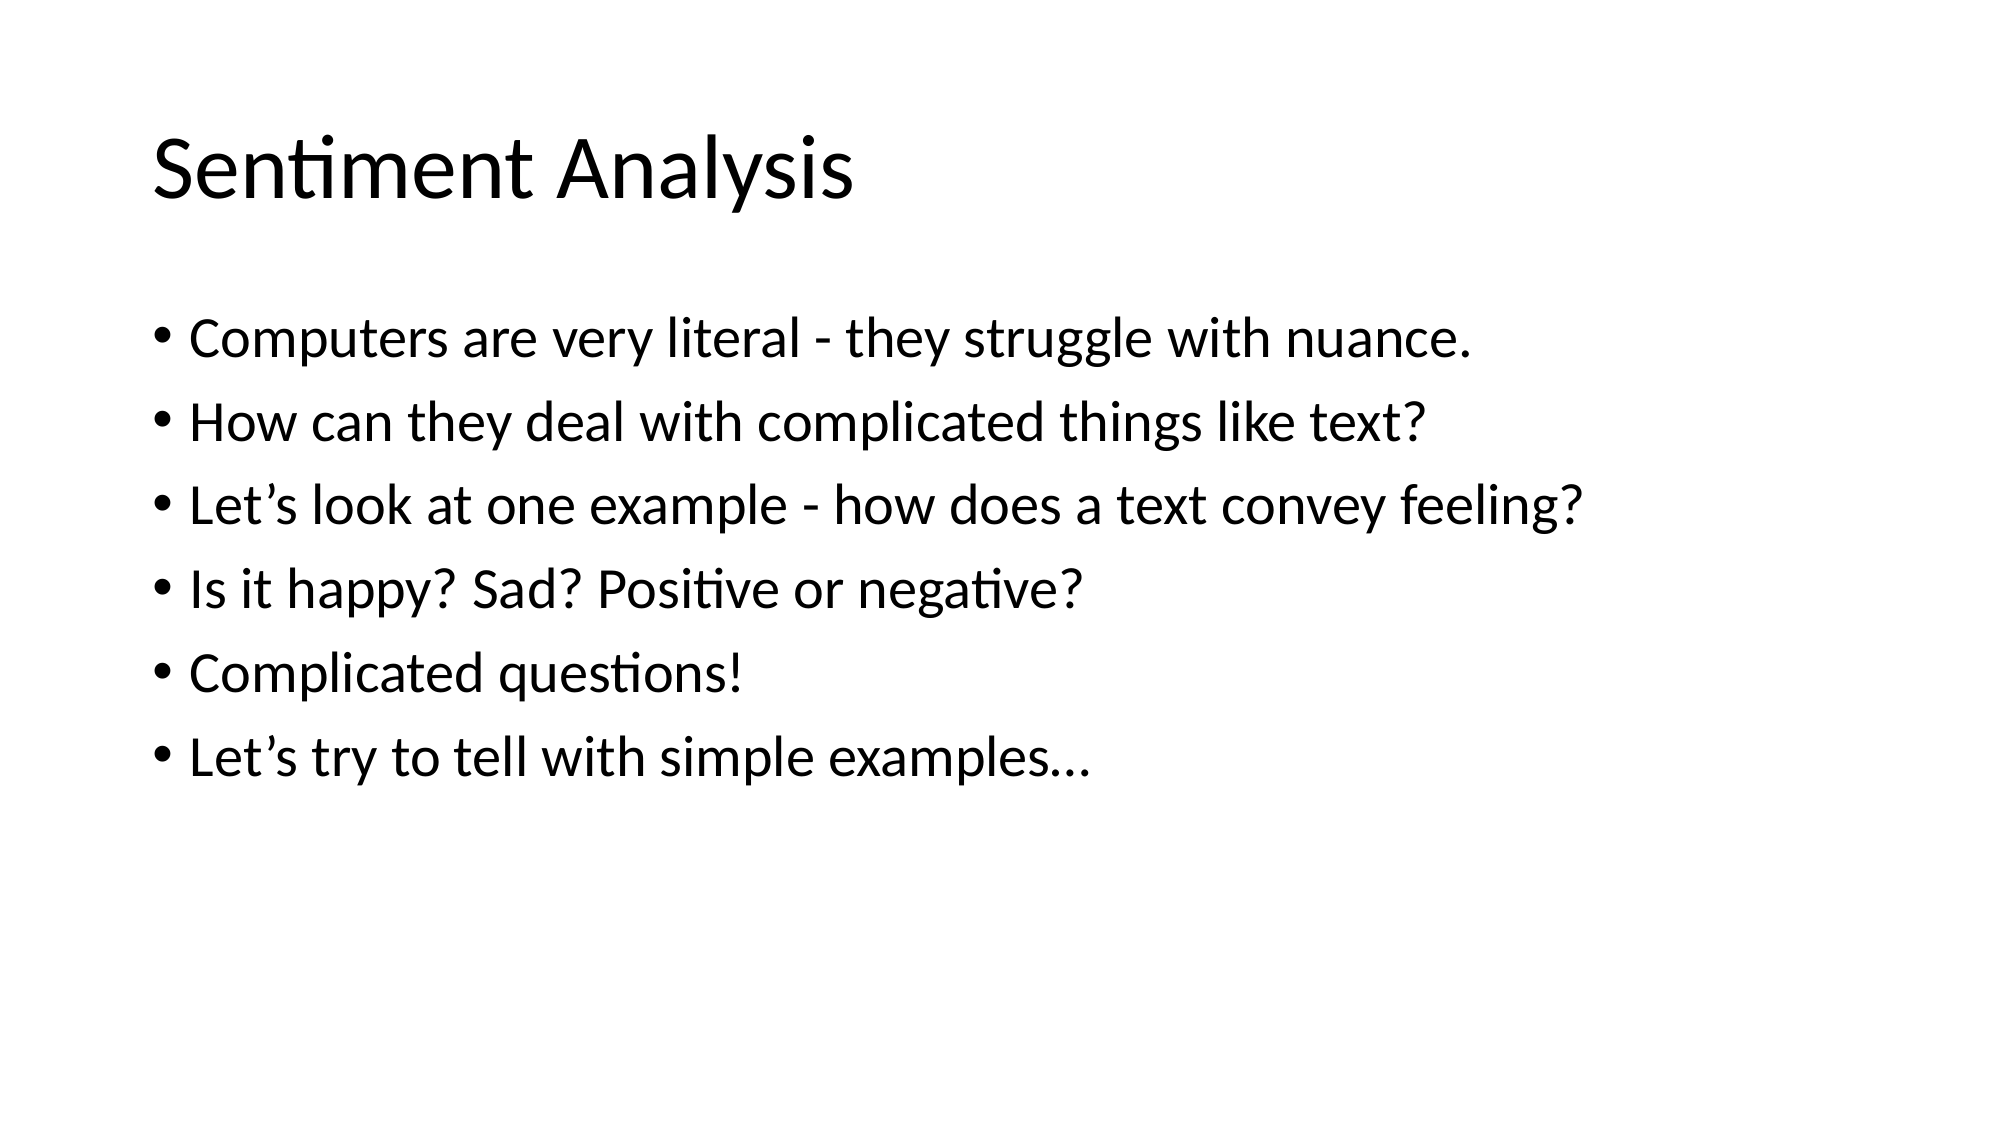

# Sentiment Analysis
Computers are very literal - they struggle with nuance.
How can they deal with complicated things like text?
Let’s look at one example - how does a text convey feeling?
Is it happy? Sad? Positive or negative?
Complicated questions!
Let’s try to tell with simple examples…